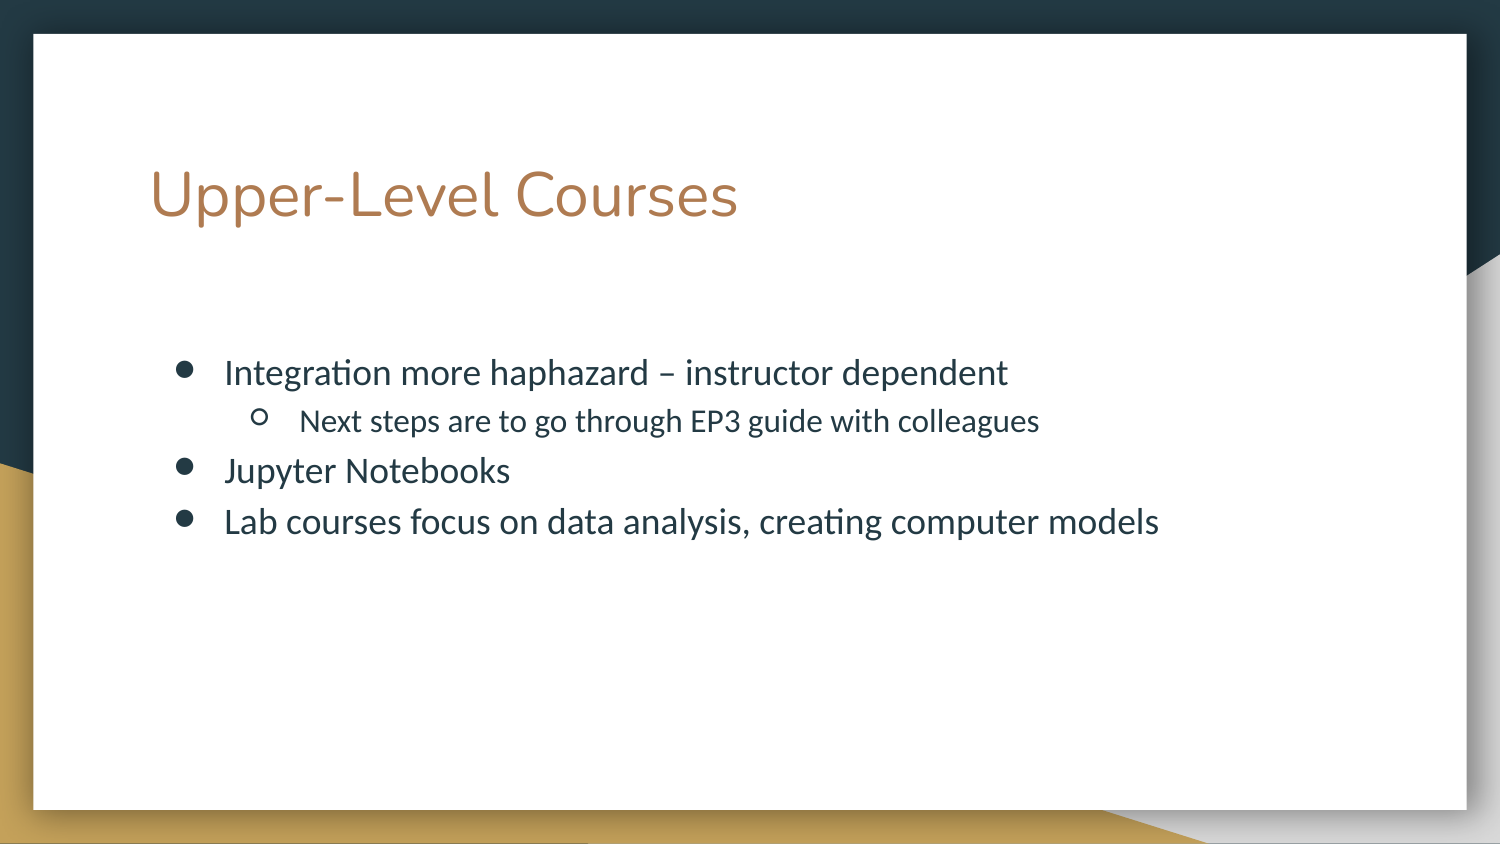

# Upper-Level Courses
Integration more haphazard – instructor dependent
Next steps are to go through EP3 guide with colleagues
Jupyter Notebooks
Lab courses focus on data analysis, creating computer models